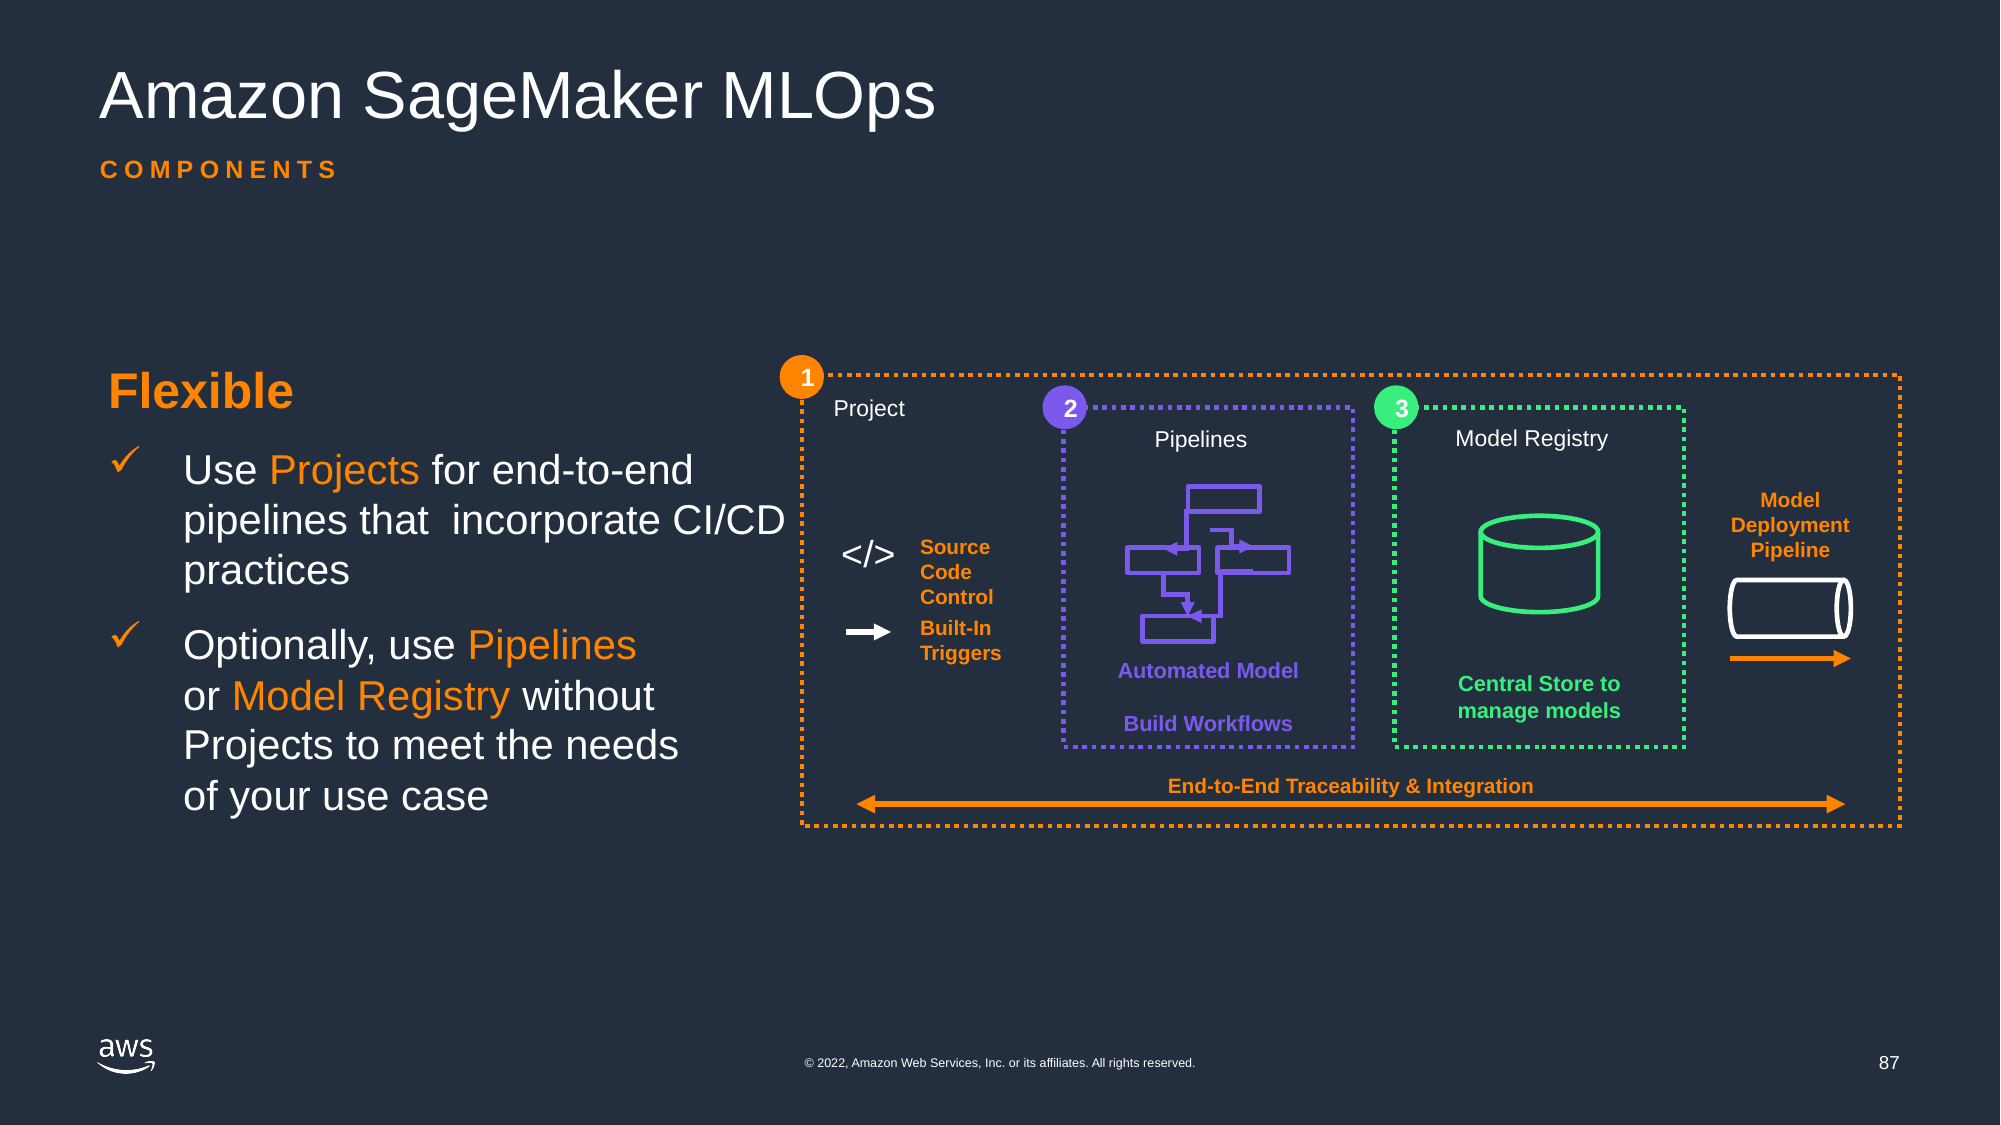

# Amazon SageMaker MLOps
Components
Flexible
Use Projects for end-to-end pipelines that  incorporate CI/CD practices
Optionally, use Pipelines
or Model Registry without Projects to meet the needs
of your use case
1

2

Pipelines

Automated Model
Build Workflows
3

Model Registry

Central Store to manage models
Model Deployment Pipeline

Source Code Control
</>
Built-In
Triggers
Project
End-to-End Traceability & Integration
87